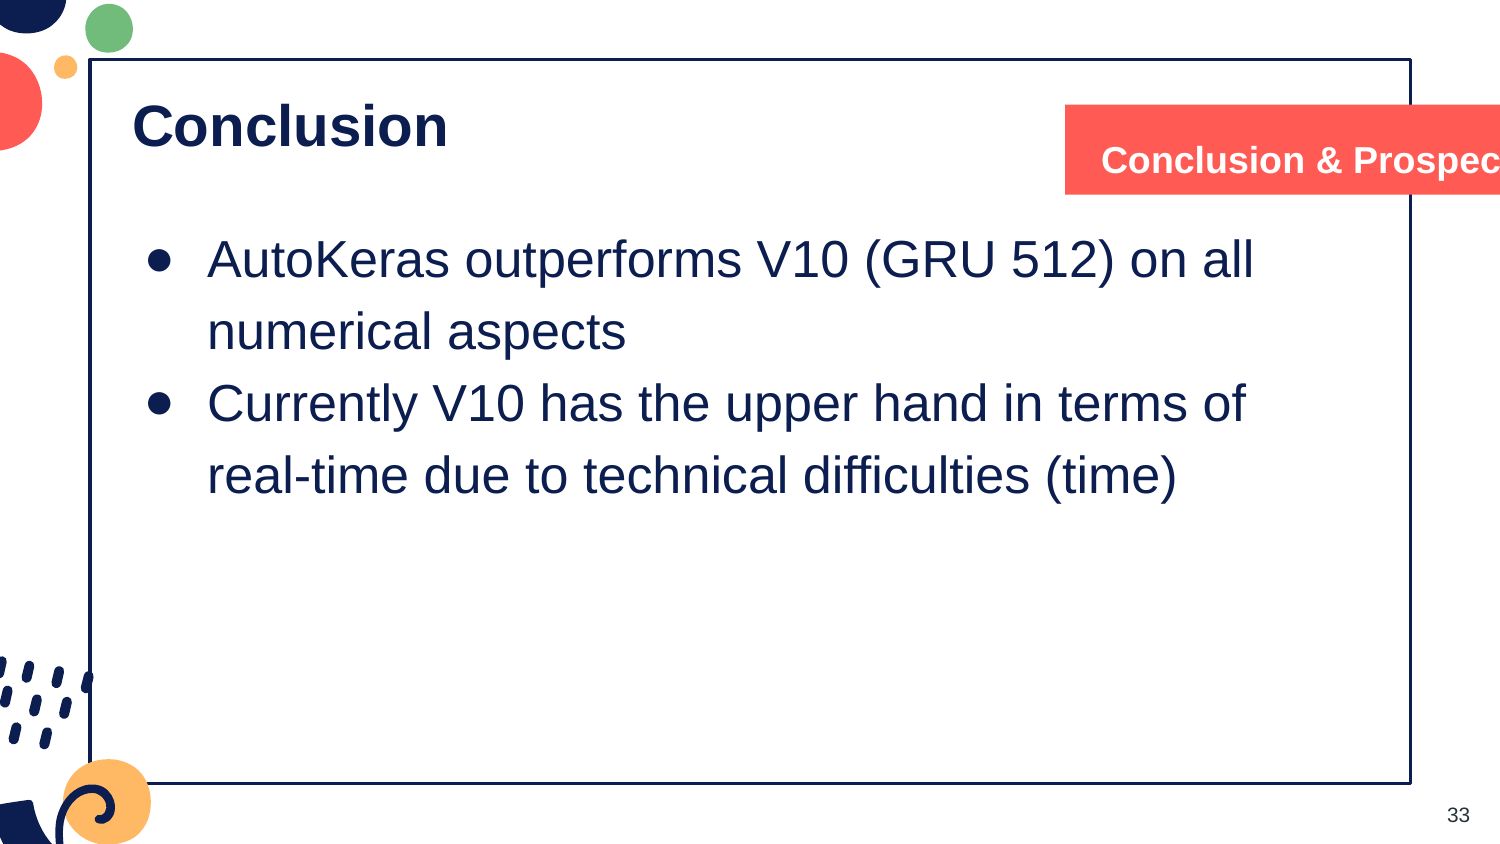

# Conclusion

  Conclusion & Prospect
AutoKeras outperforms V10 (GRU 512) on all numerical aspects
Currently V10 has the upper hand in terms of real-time due to technical difficulties (time)

33